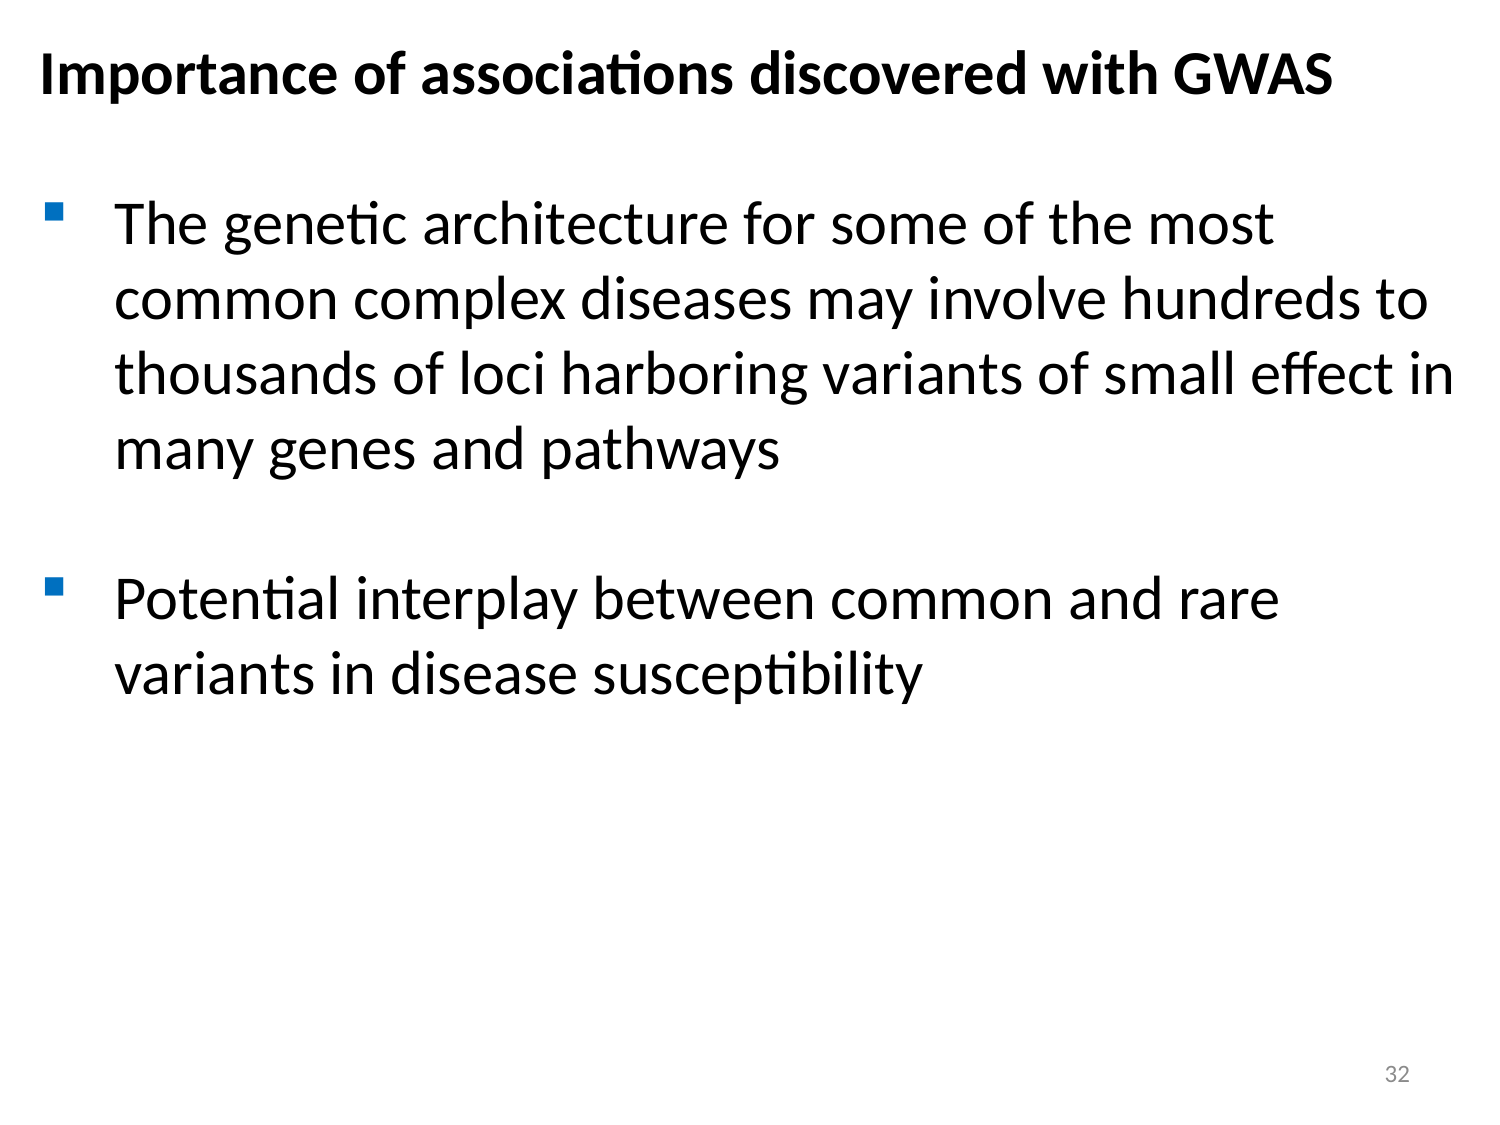

Importance of associations discovered with GWAS

The genetic architecture for some of the most common complex diseases may involve hundreds to thousands of loci harboring variants of small effect in many genes and pathways

Potential interplay between common and rare variants in disease susceptibility
32